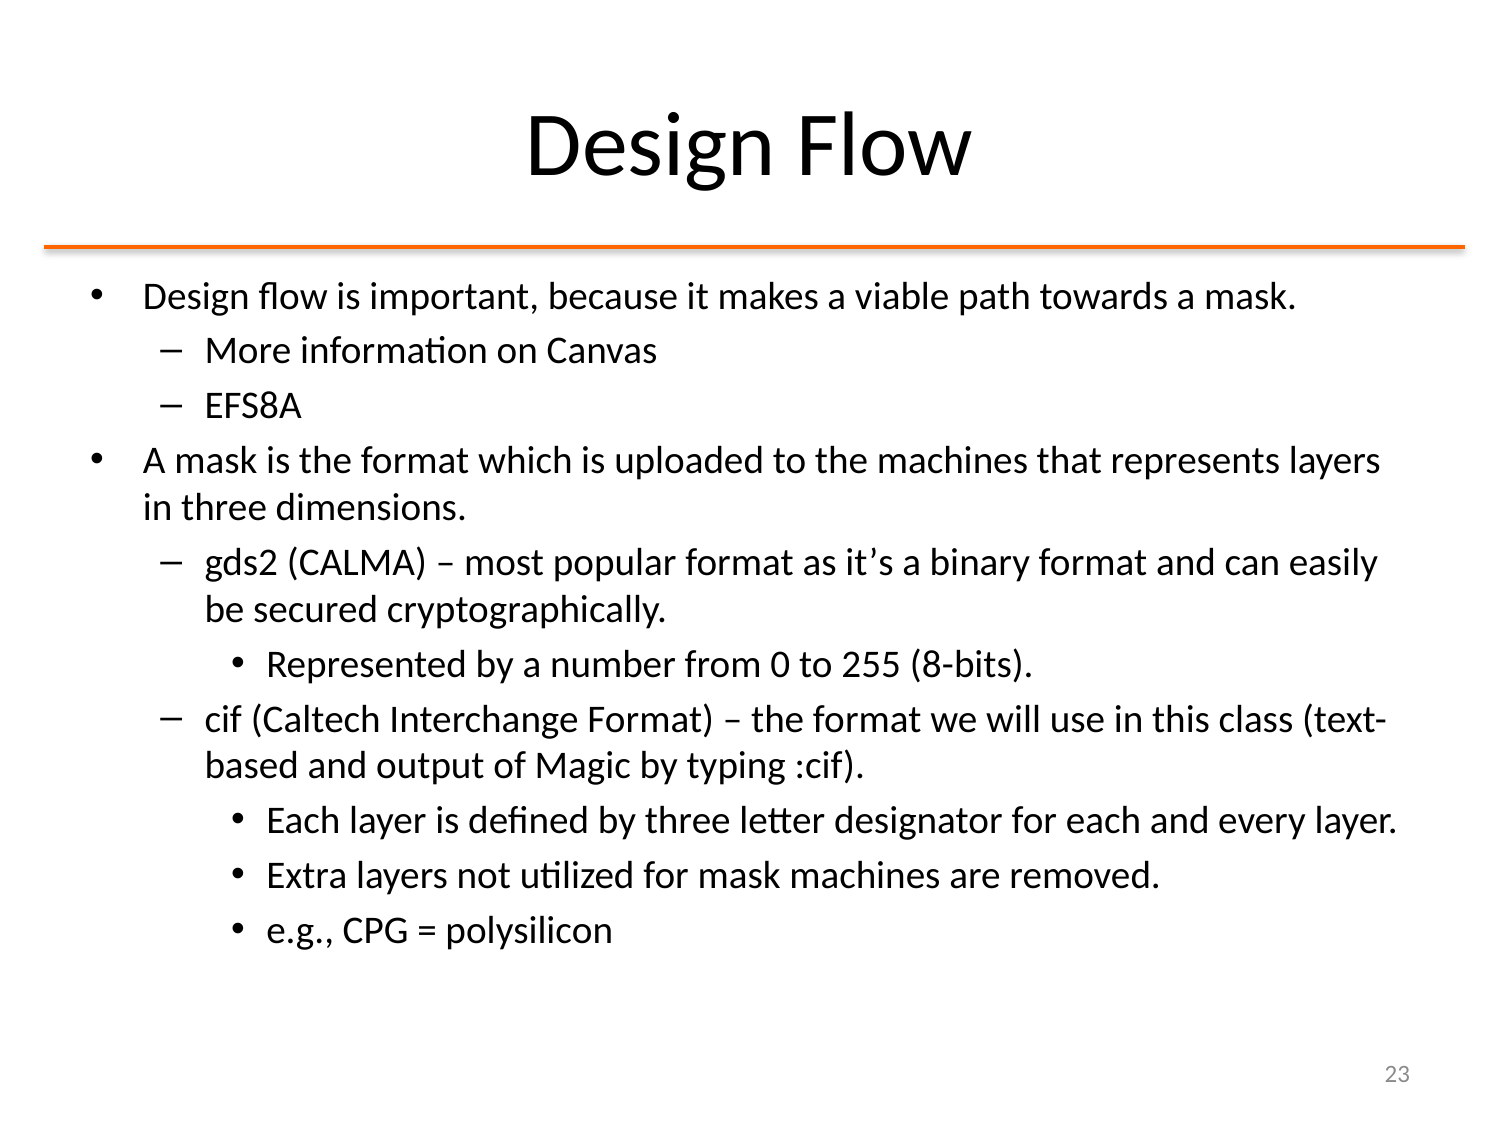

# Design Flow
Design flow is important, because it makes a viable path towards a mask.
More information on Canvas
EFS8A
A mask is the format which is uploaded to the machines that represents layers in three dimensions.
gds2 (CALMA) – most popular format as it’s a binary format and can easily be secured cryptographically.
Represented by a number from 0 to 255 (8-bits).
cif (Caltech Interchange Format) – the format we will use in this class (text-based and output of Magic by typing :cif).
Each layer is defined by three letter designator for each and every layer.
Extra layers not utilized for mask machines are removed.
e.g., CPG = polysilicon
23